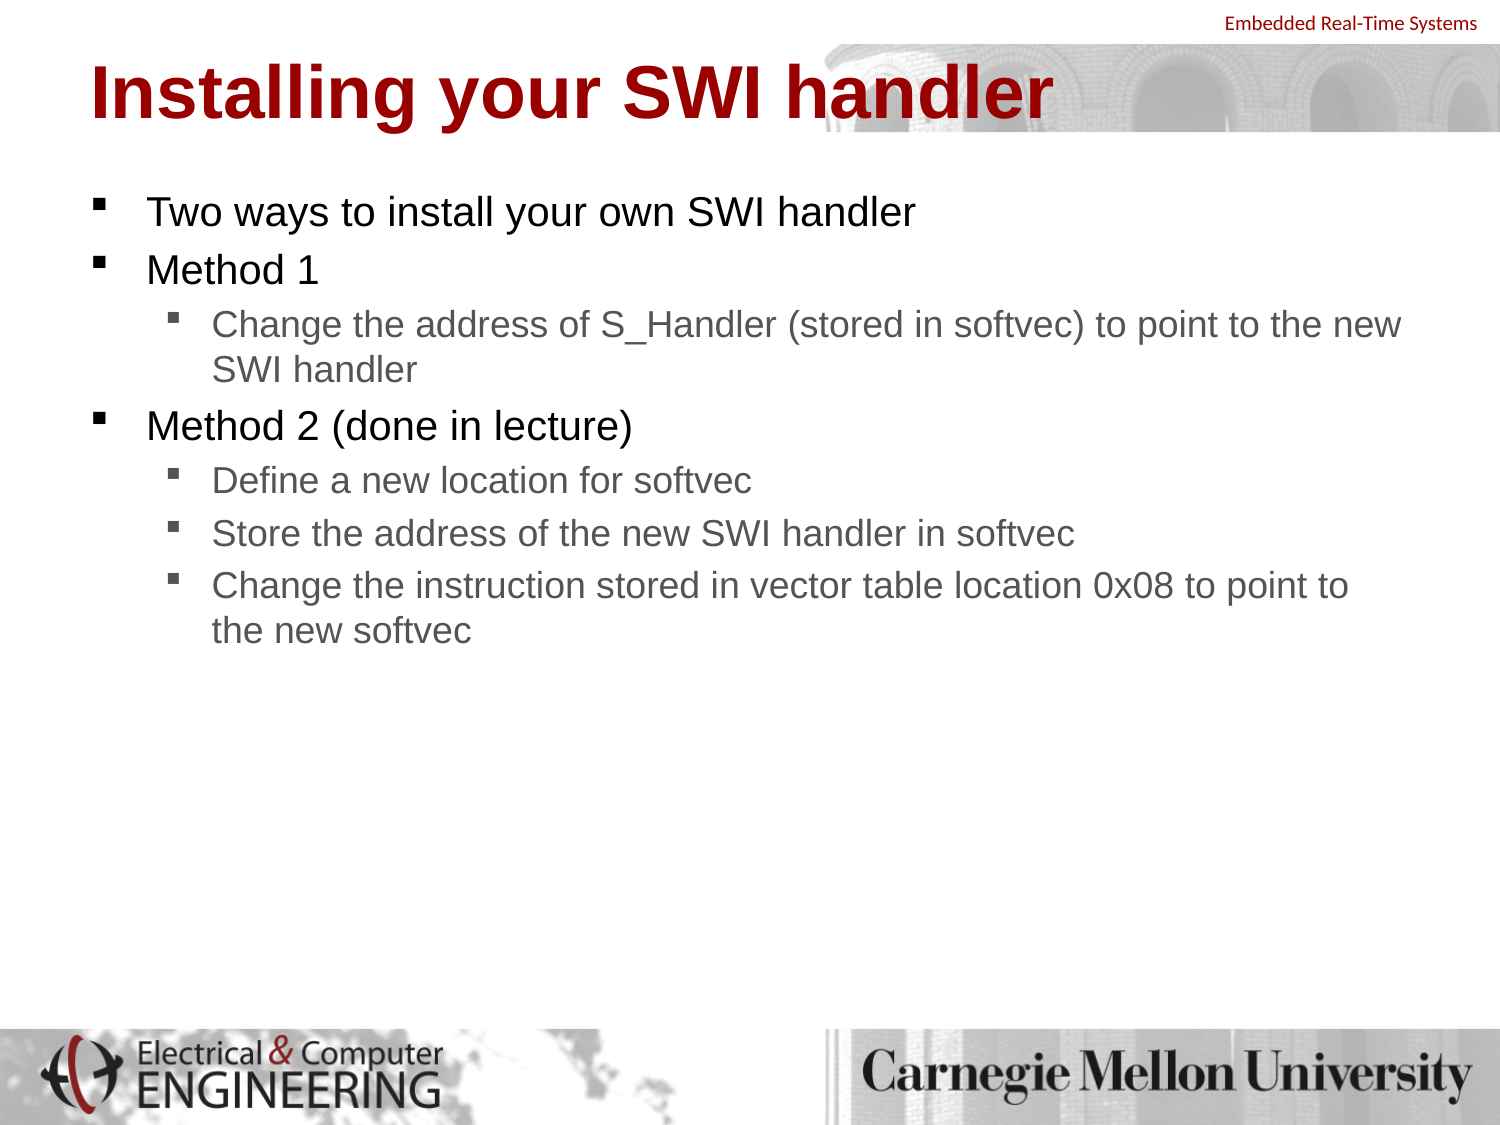

# Installing your SWI handler
Two ways to install your own SWI handler
Method 1
Change the address of S_Handler (stored in softvec) to point to the new SWI handler
Method 2 (done in lecture)
Define a new location for softvec
Store the address of the new SWI handler in softvec
Change the instruction stored in vector table location 0x08 to point to the new softvec